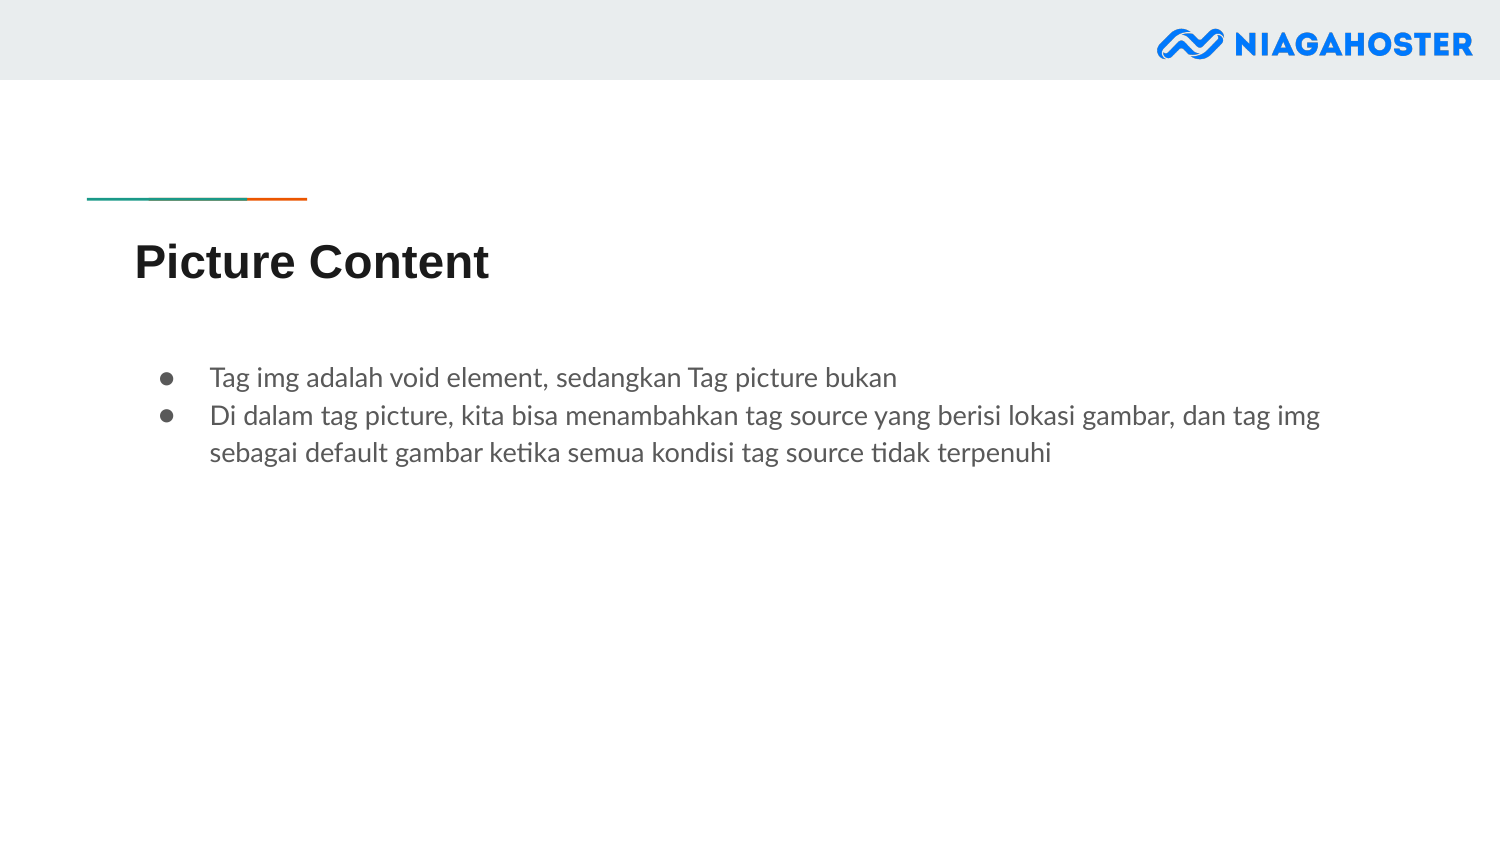

# Picture Content
Tag img adalah void element, sedangkan Tag picture bukan
Di dalam tag picture, kita bisa menambahkan tag source yang berisi lokasi gambar, dan tag img sebagai default gambar ketika semua kondisi tag source tidak terpenuhi